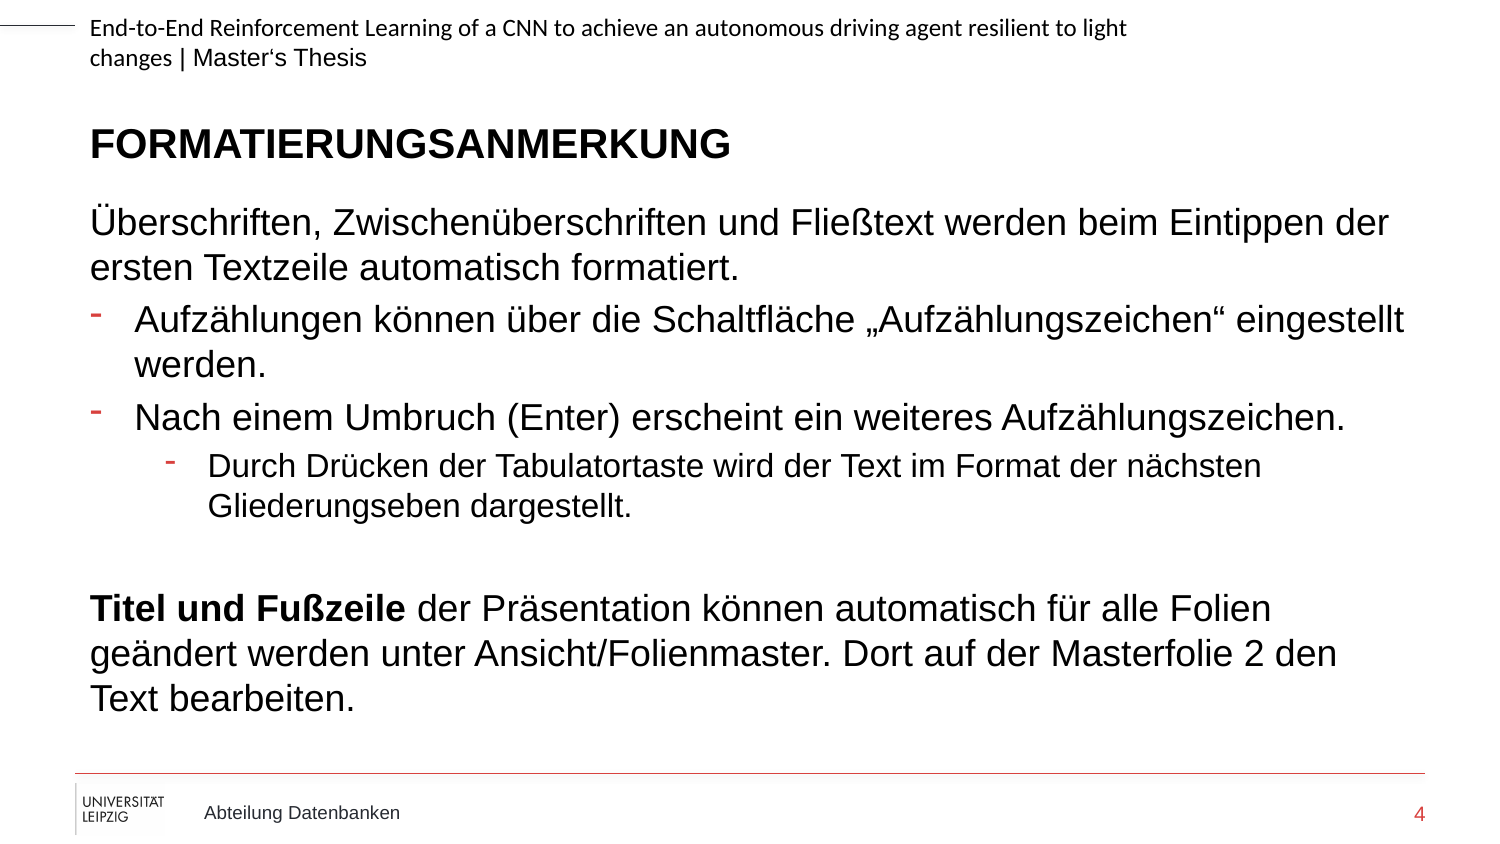

# Formatierungsanmerkung
Überschriften, Zwischenüberschriften und Fließtext werden beim Eintippen der ersten Textzeile automatisch formatiert.
Aufzählungen können über die Schaltfläche „Aufzählungszeichen“ eingestellt werden.
Nach einem Umbruch (Enter) erscheint ein weiteres Aufzählungszeichen.
Durch Drücken der Tabulatortaste wird der Text im Format der nächsten Gliederungseben dargestellt.

Titel und Fußzeile der Präsentation können automatisch für alle Folien geändert werden unter Ansicht/Folienmaster. Dort auf der Masterfolie 2 den Text bearbeiten.
4